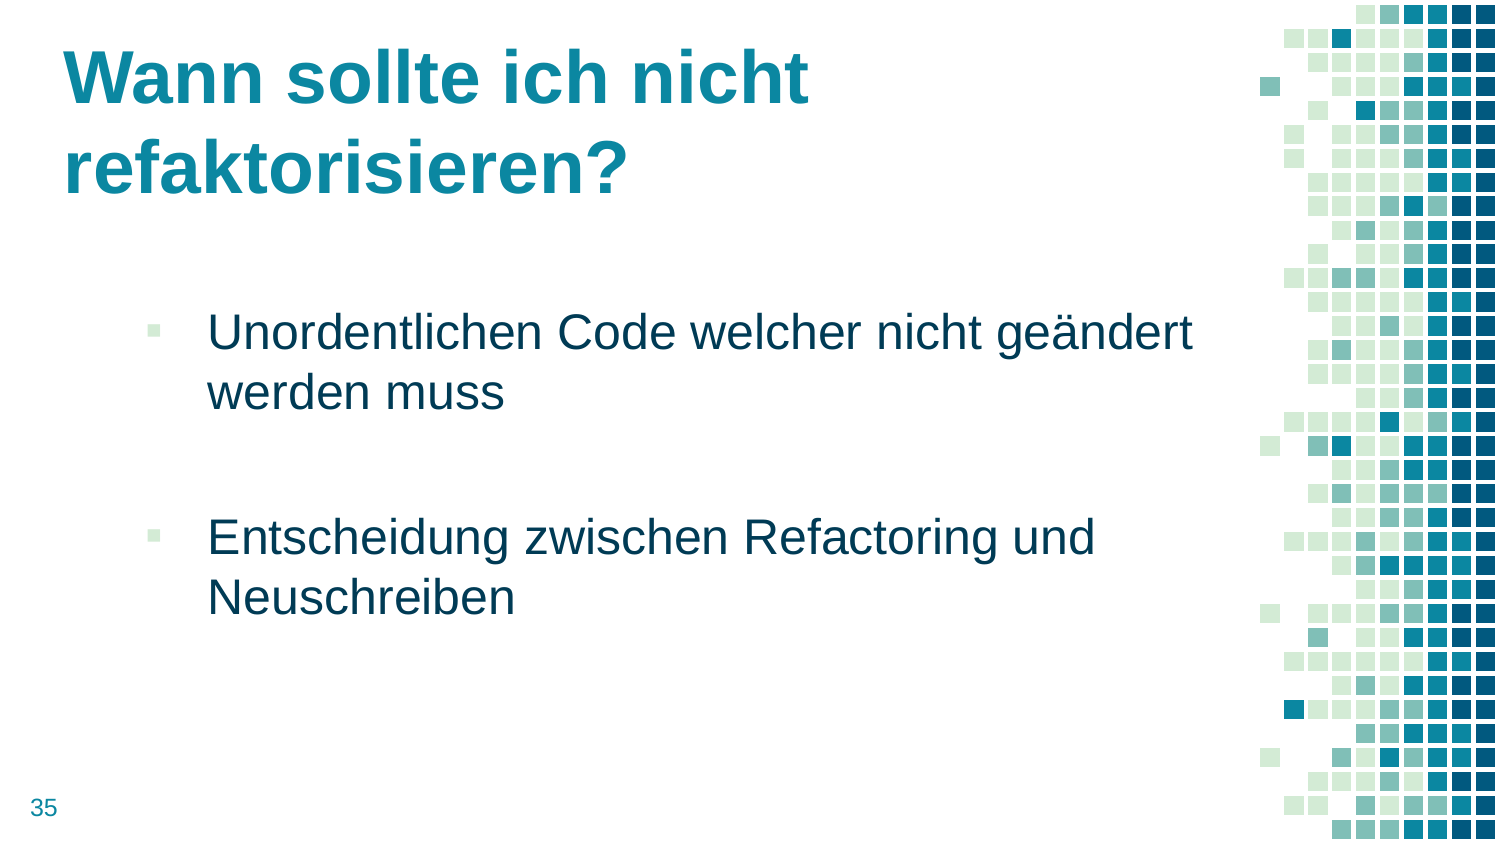

# Wann sollte ich nicht refaktorisieren?
Unordentlichen Code welcher nicht geändert werden muss

Entscheidung zwischen Refactoring und Neuschreiben
35